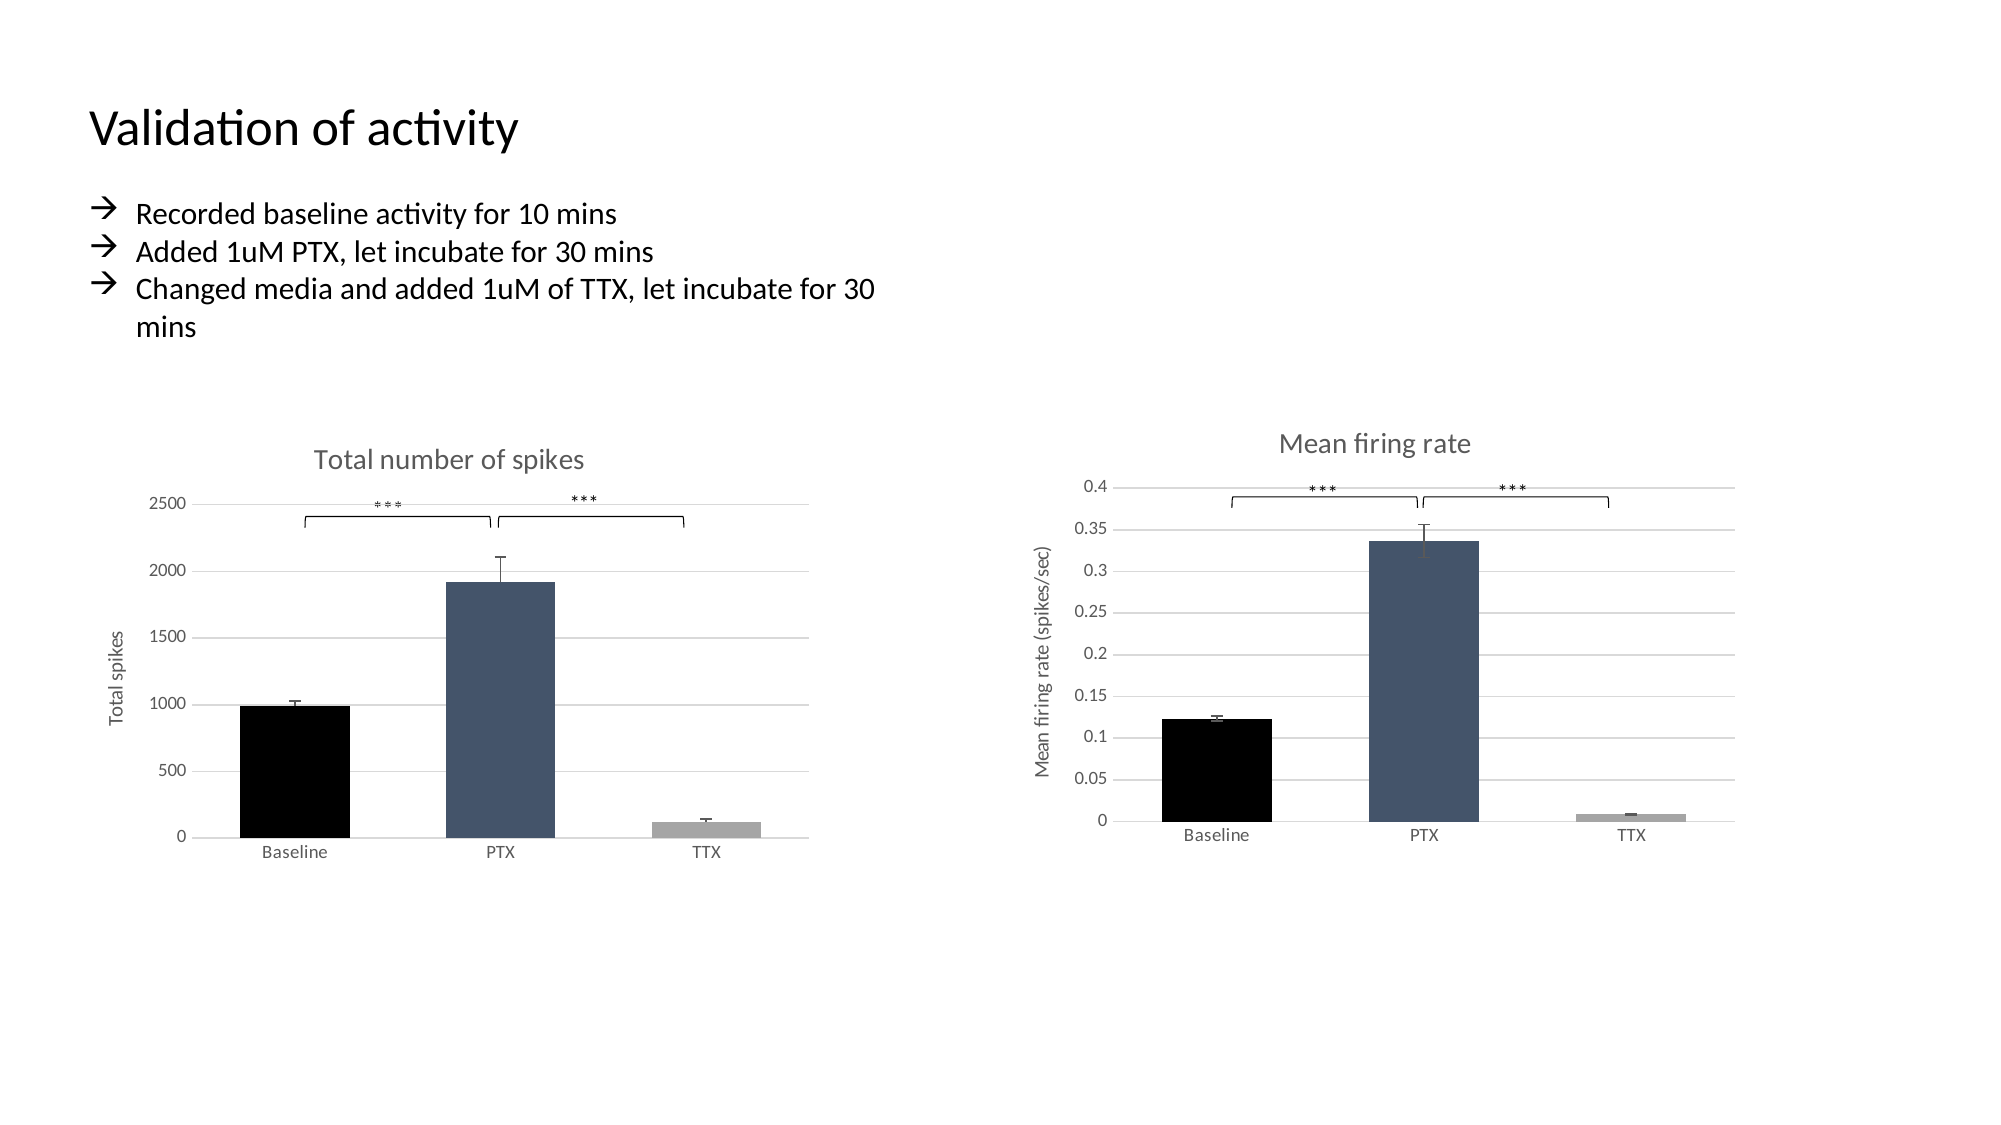

# Validation of activity
Recorded baseline activity for 10 mins
Added 1uM PTX, let incubate for 30 mins
Changed media and added 1uM of TTX, let incubate for 30 mins

### Chart: Mean firing rate

| Category |  |
|---|---|
| Baseline | 0.1235325 |
| PTX | 0.336553636363636 |
| TTX | 0.00868545454545455 |

### Chart: Total number of spikes

| Category |  |
|---|---|
| Baseline | 987.0 |
| PTX | 1916.6705389706876 |
| TTX | 122.65838173713361 |

***
***
***